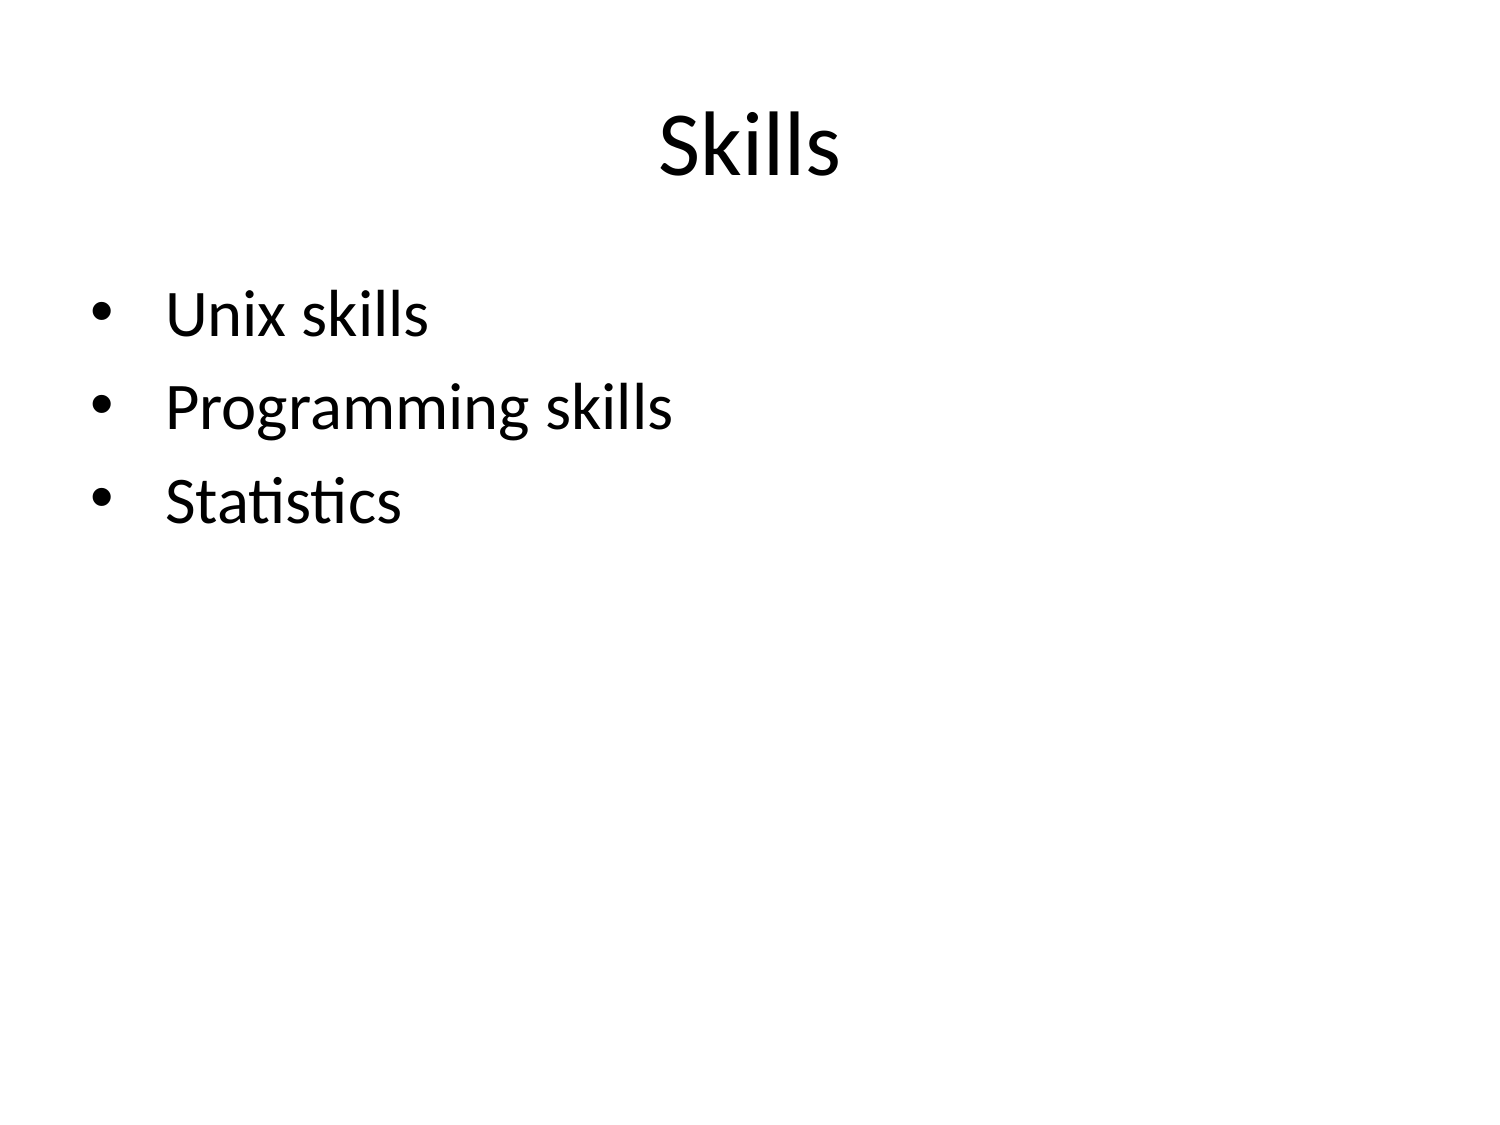

# Skills
Unix skills
Programming skills
Statistics